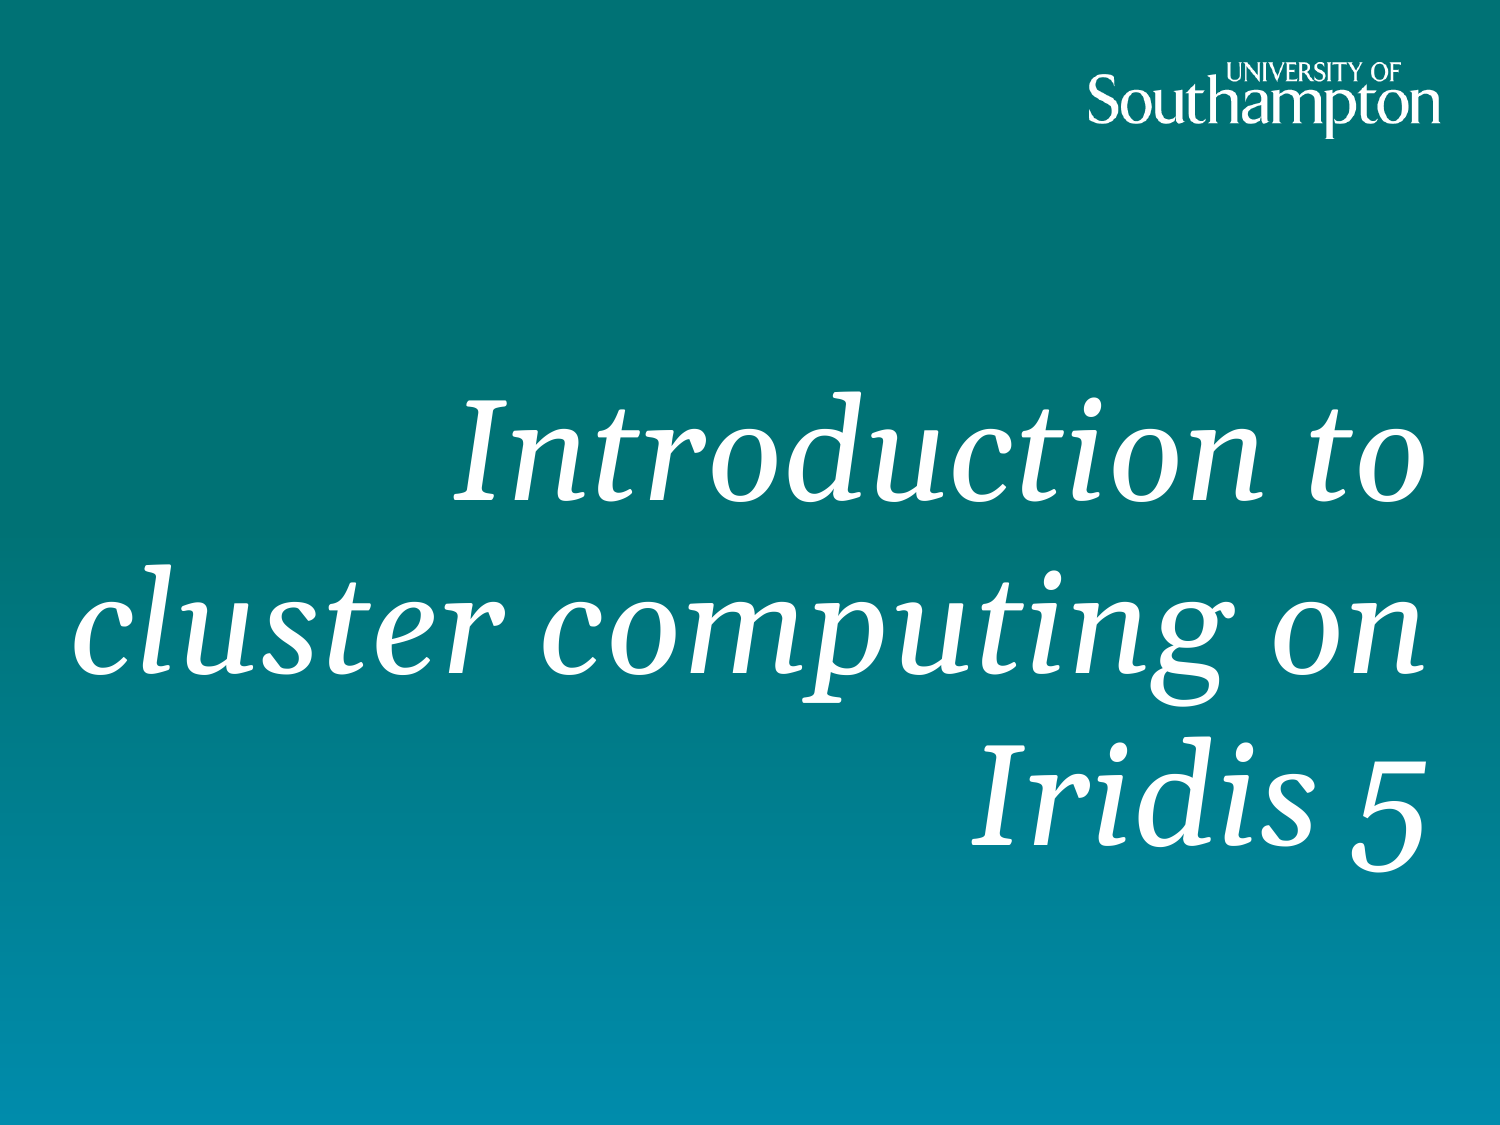

# Introduction to cluster computing on Iridis 5